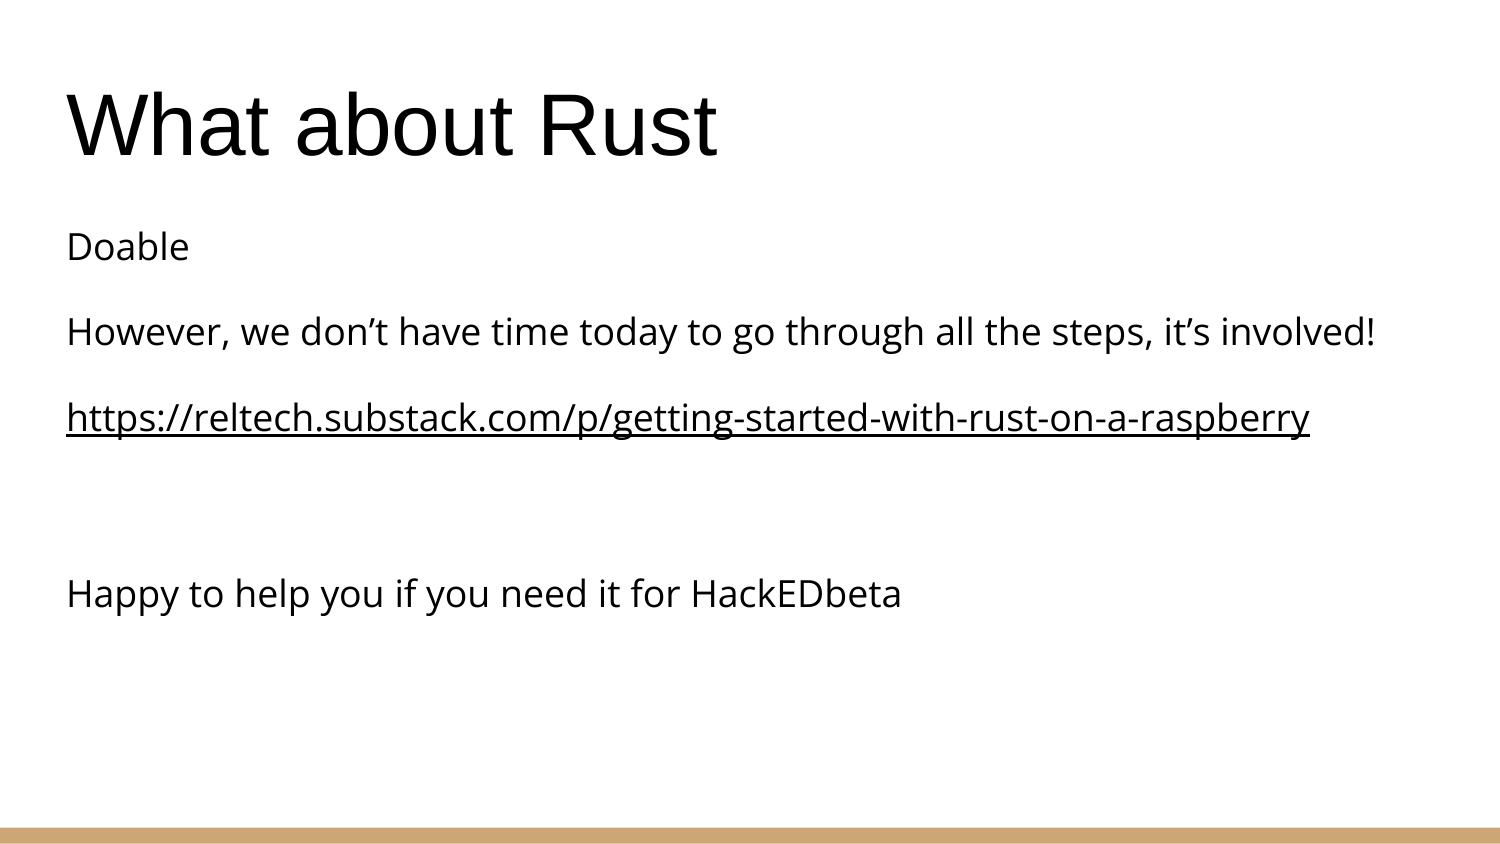

# What about Rust
Doable
However, we don’t have time today to go through all the steps, it’s involved!
https://reltech.substack.com/p/getting-started-with-rust-on-a-raspberry

Happy to help you if you need it for HackEDbeta